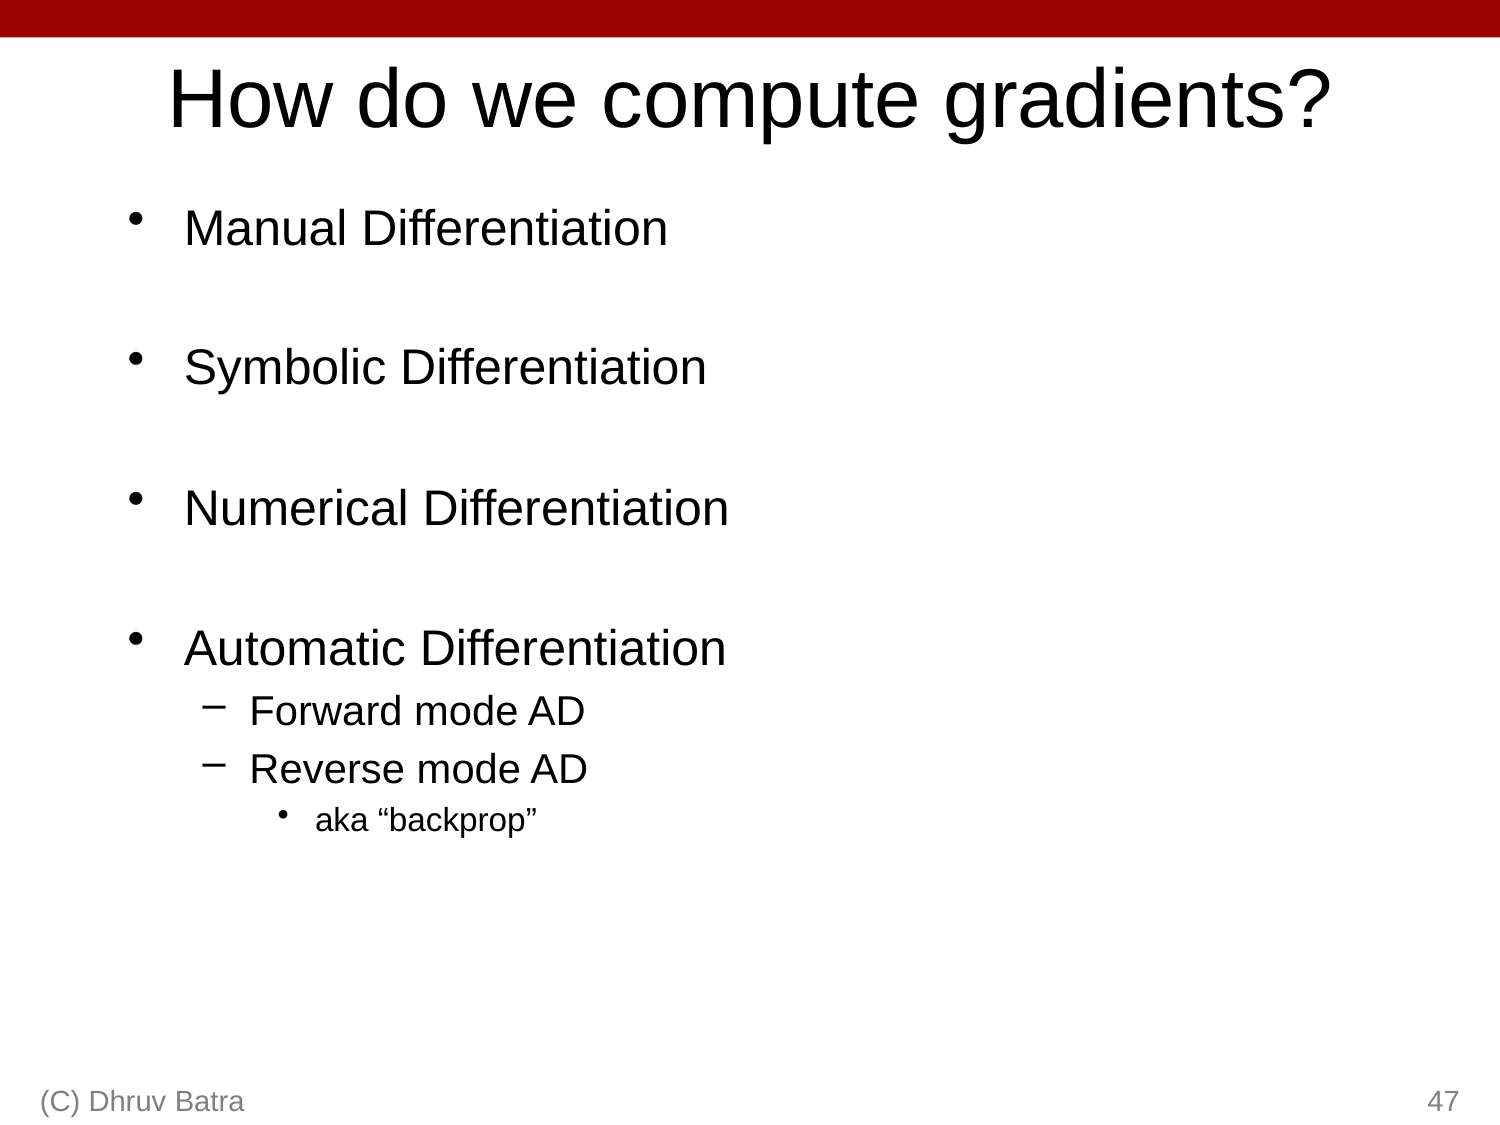

# How do we compute gradients?
Manual Differentiation

Symbolic Differentiation

Numerical Differentiation

Automatic Differentiation
Forward mode AD
Reverse mode AD
aka “backprop”

(C) Dhruv Batra
47